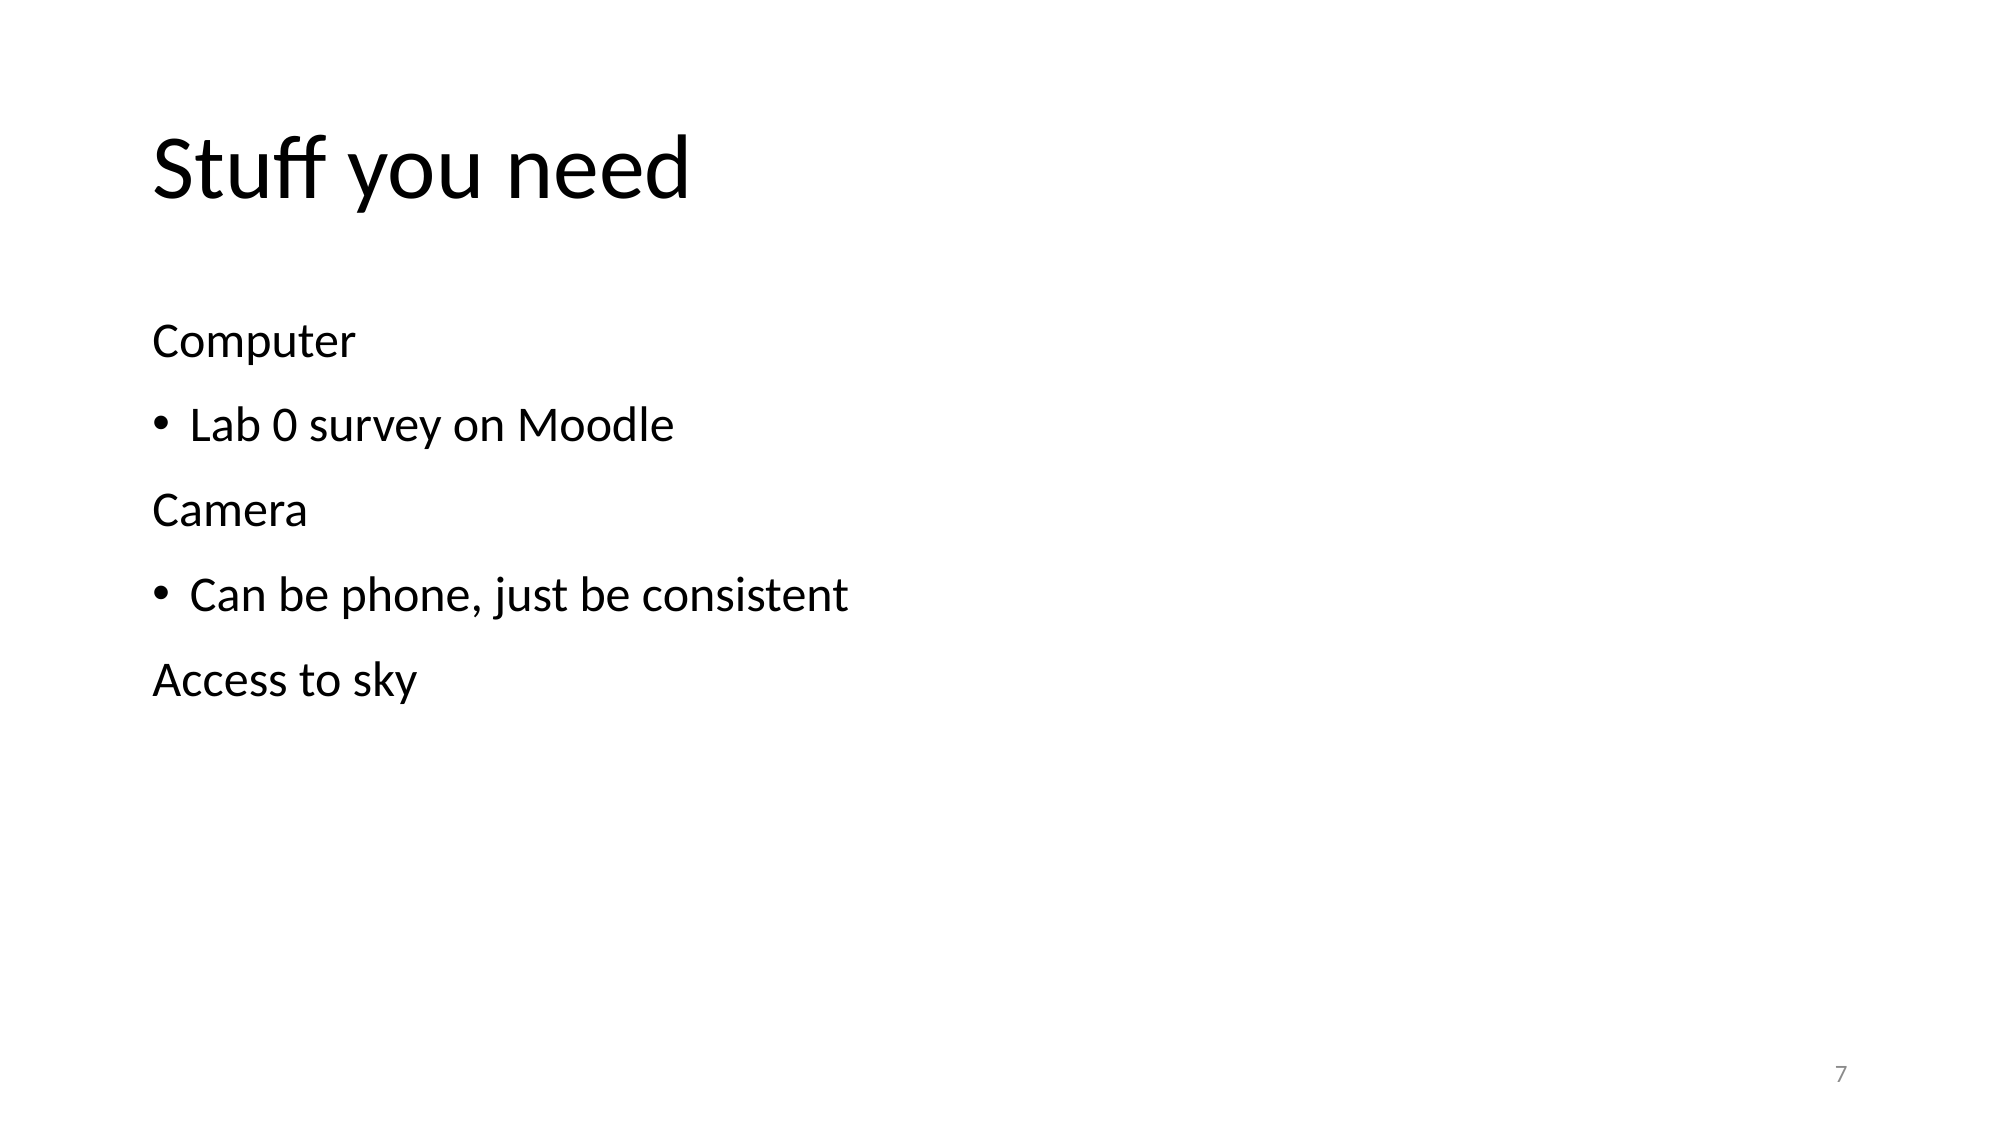

# Stuff you need
Computer
Lab 0 survey on Moodle
Camera
Can be phone, just be consistent
Access to sky
7